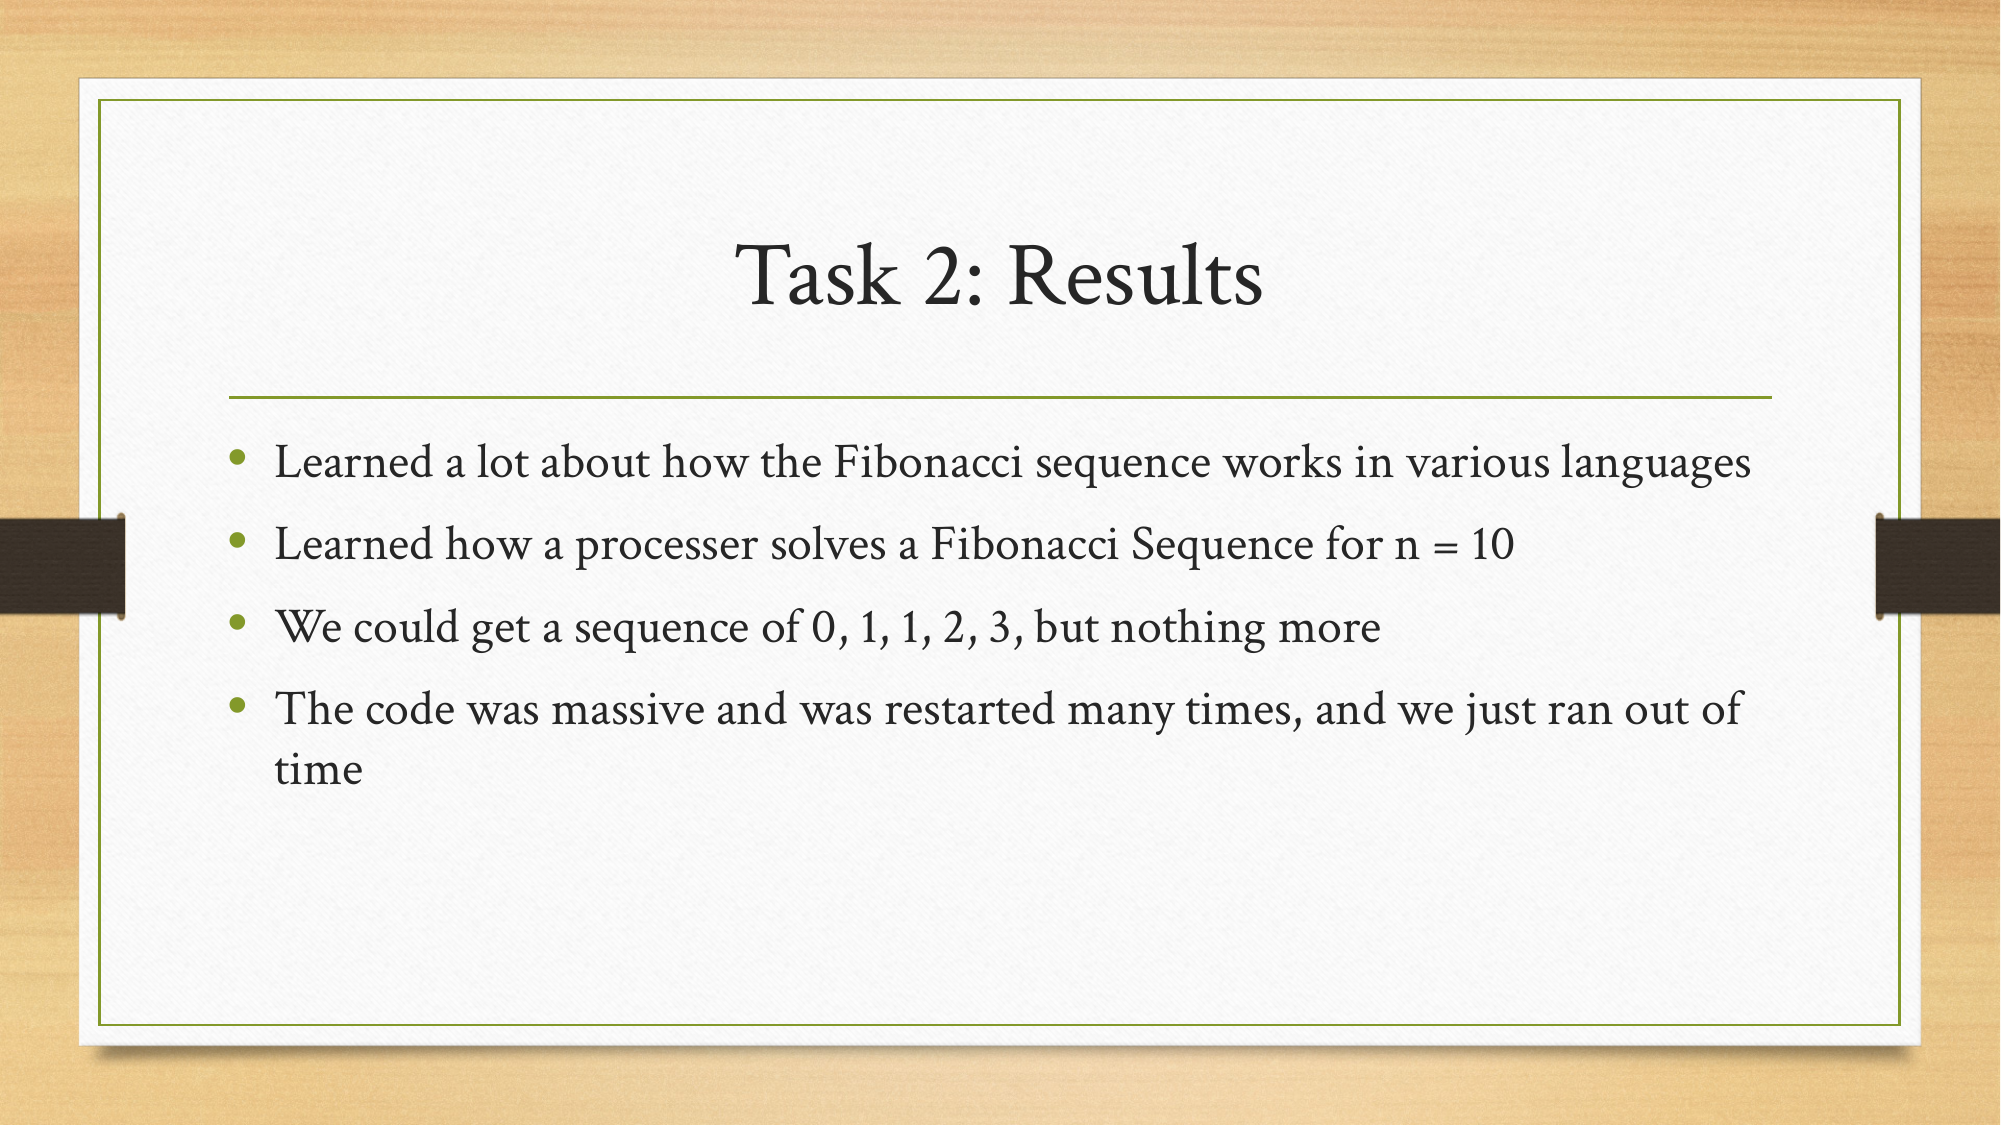

# Task 2: Results
Learned a lot about how the Fibonacci sequence works in various languages
Learned how a processer solves a Fibonacci Sequence for n = 10
We could get a sequence of 0, 1, 1, 2, 3, but nothing more
The code was massive and was restarted many times, and we just ran out of time